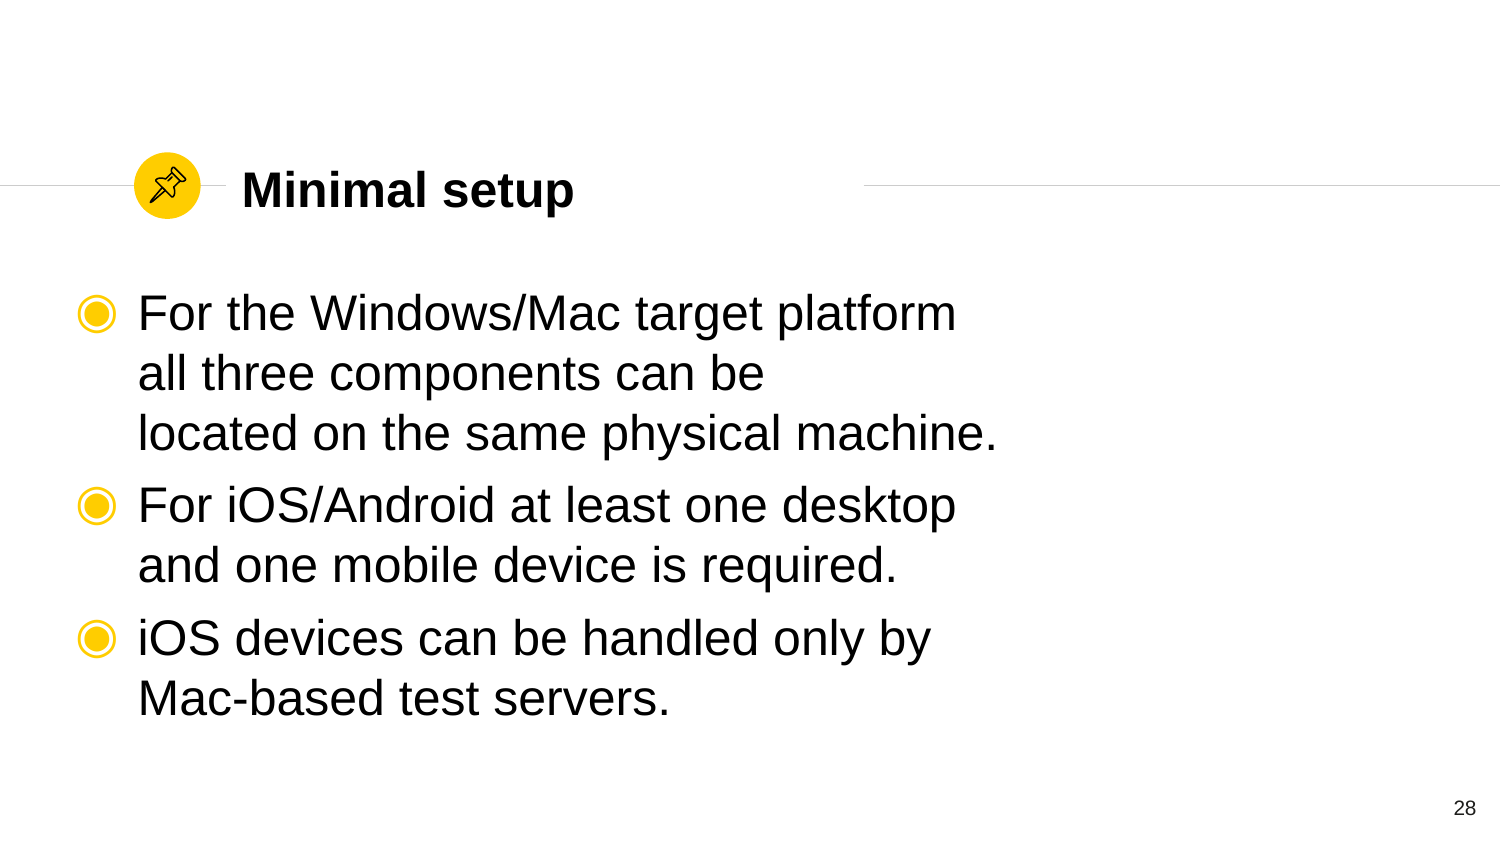

# Minimal setup

For the Windows/Mac target platform
all three components can be
located on the same physical machine.
For iOS/Android at least one desktop
and one mobile device is required.
iOS devices can be handled only by
Mac-based test servers.
28